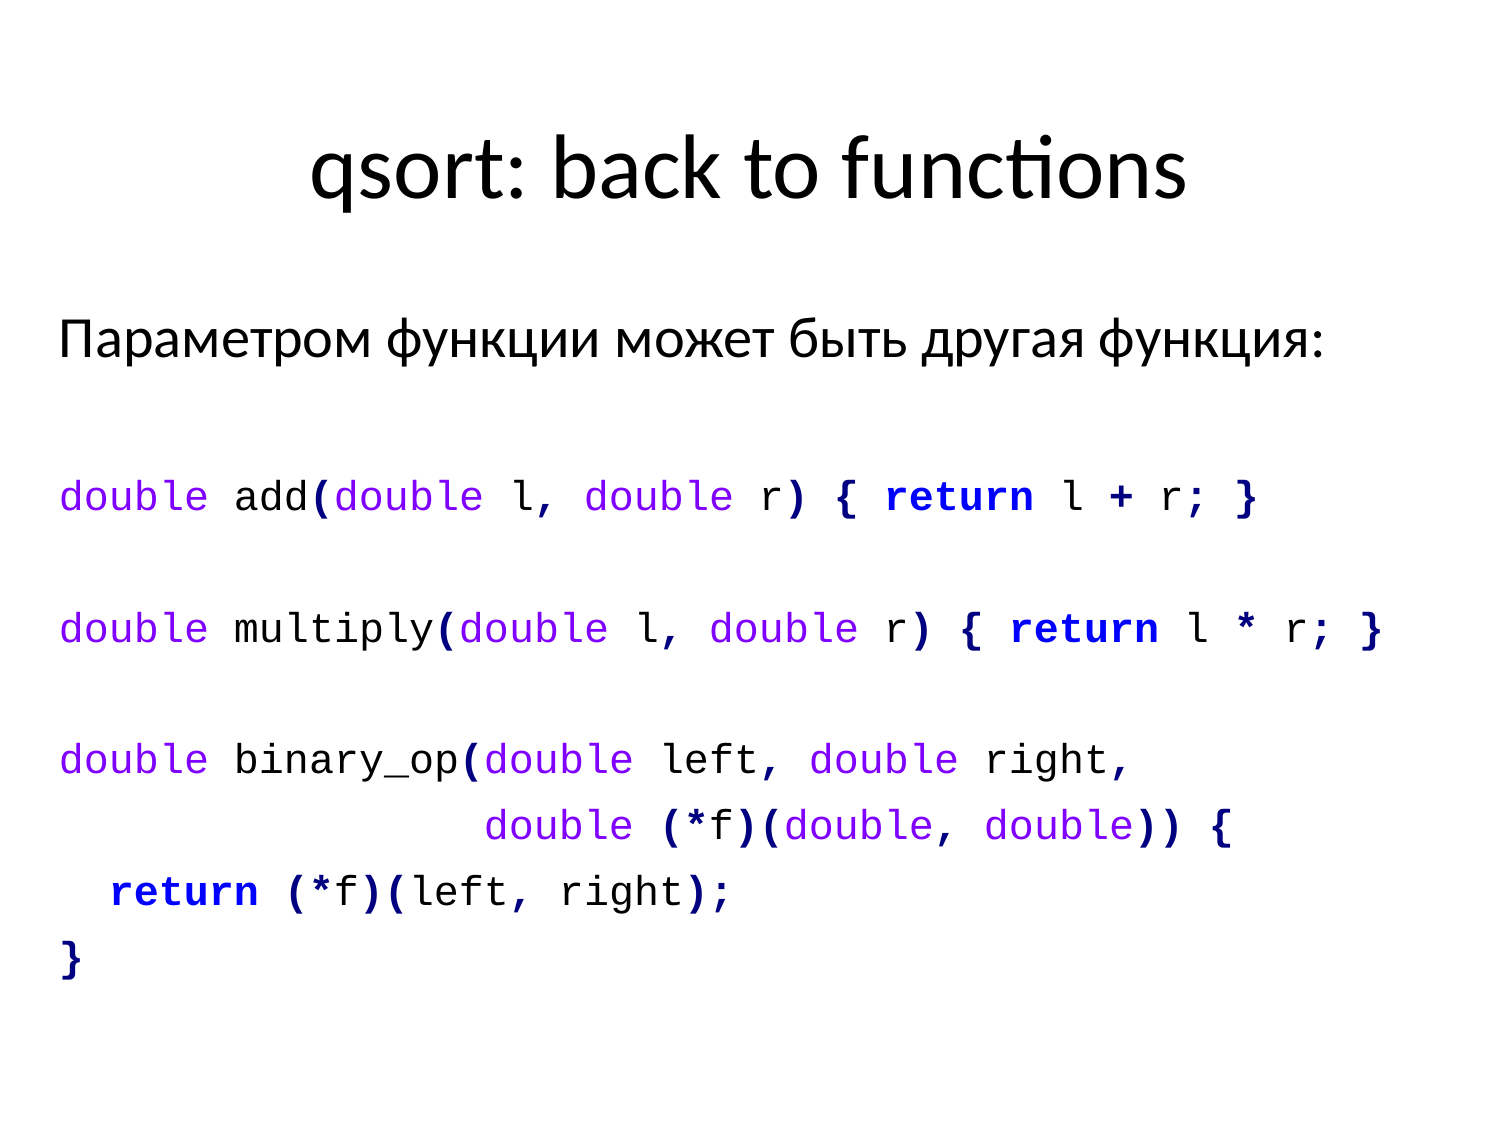

# qsort: back to functions
Параметром функции может быть другая функция:

double add(double l, double r) { return l + r; }

double multiply(double l, double r) { return l * r; }

double binary_op(double left, double right,
                 double (*f)(double, double)) {
  return (*f)(left, right);
}